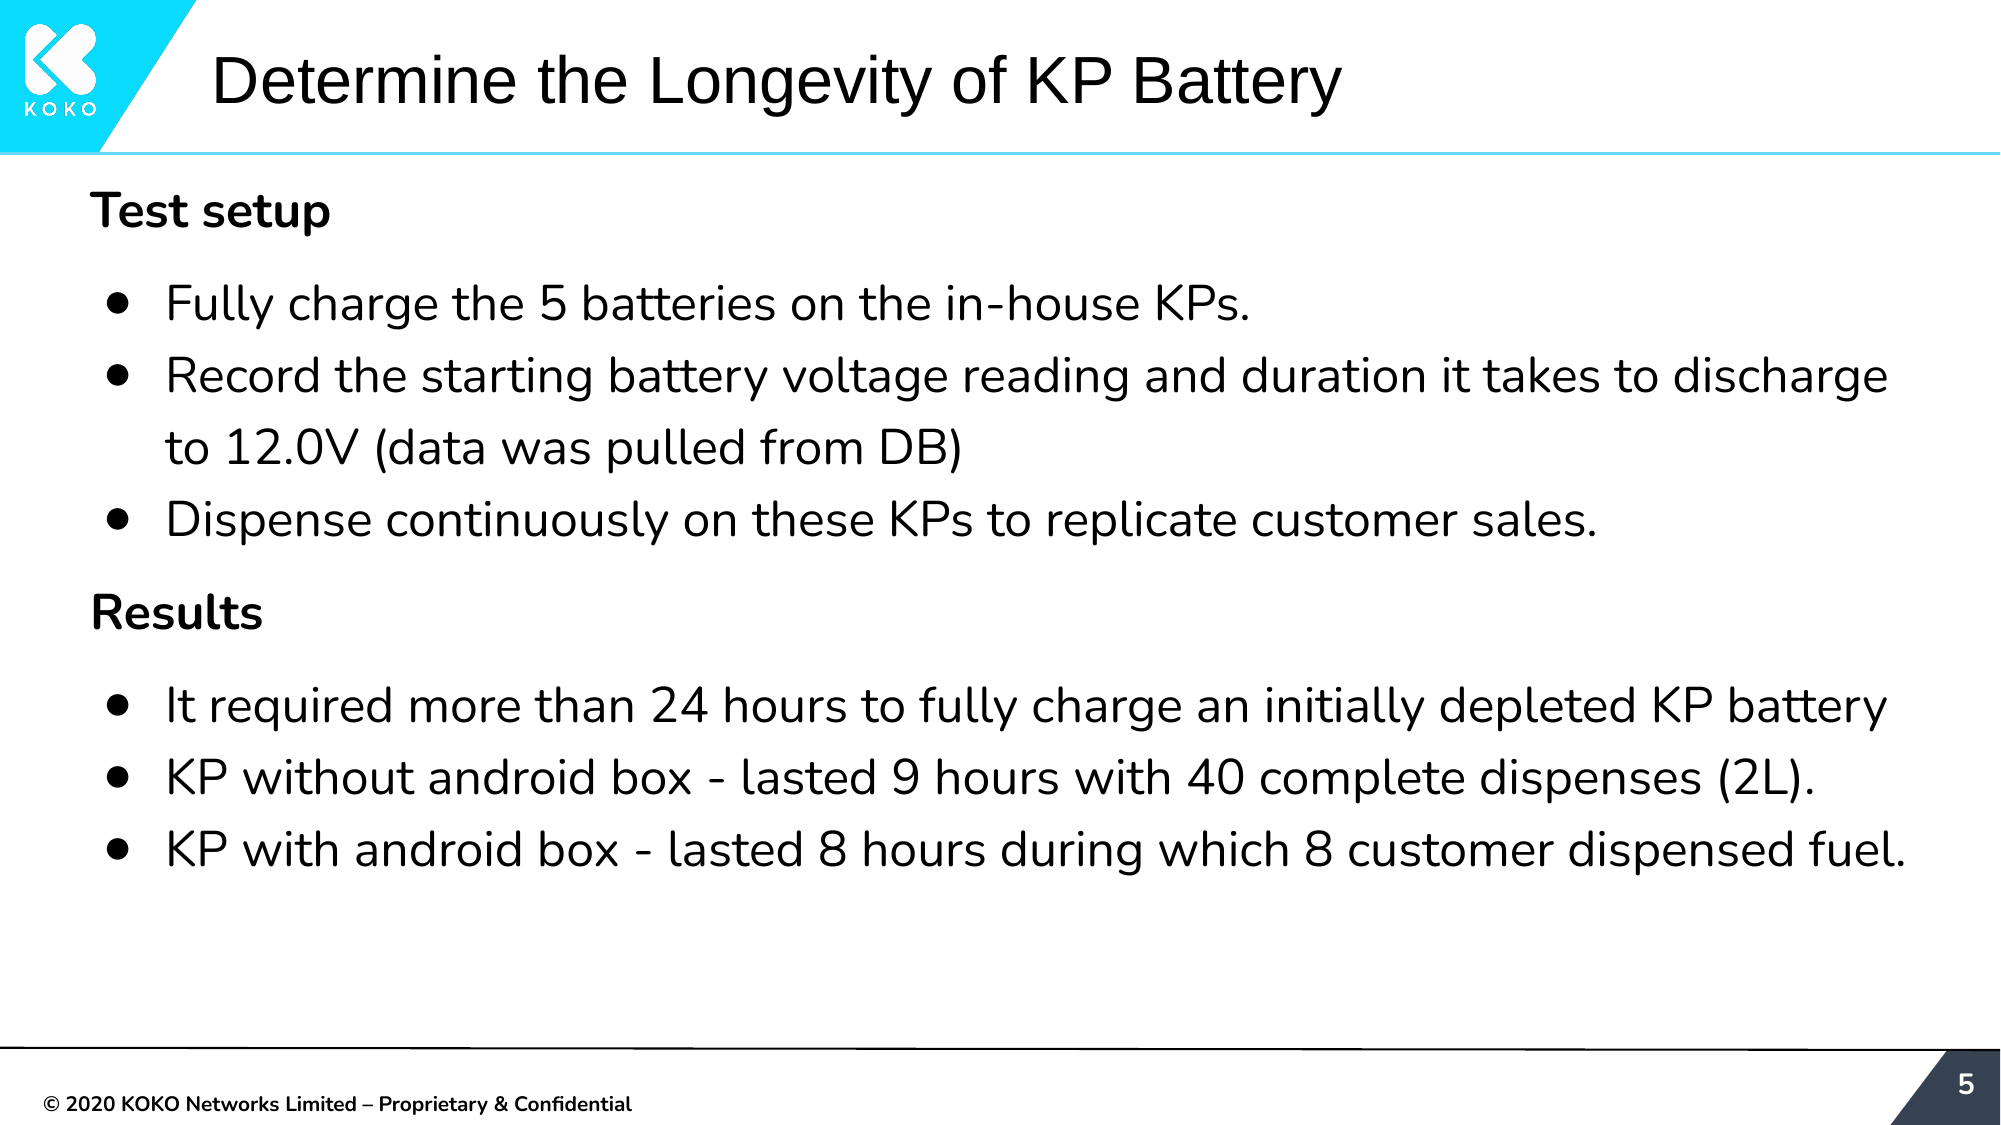

# Determine the Longevity of KP Battery
Test setup
Fully charge the 5 batteries on the in-house KPs.
Record the starting battery voltage reading and duration it takes to discharge to 12.0V (data was pulled from DB)
Dispense continuously on these KPs to replicate customer sales.
Results
It required more than 24 hours to fully charge an initially depleted KP battery
KP without android box - lasted 9 hours with 40 complete dispenses (2L).
KP with android box - lasted 8 hours during which 8 customer dispensed fuel.
5